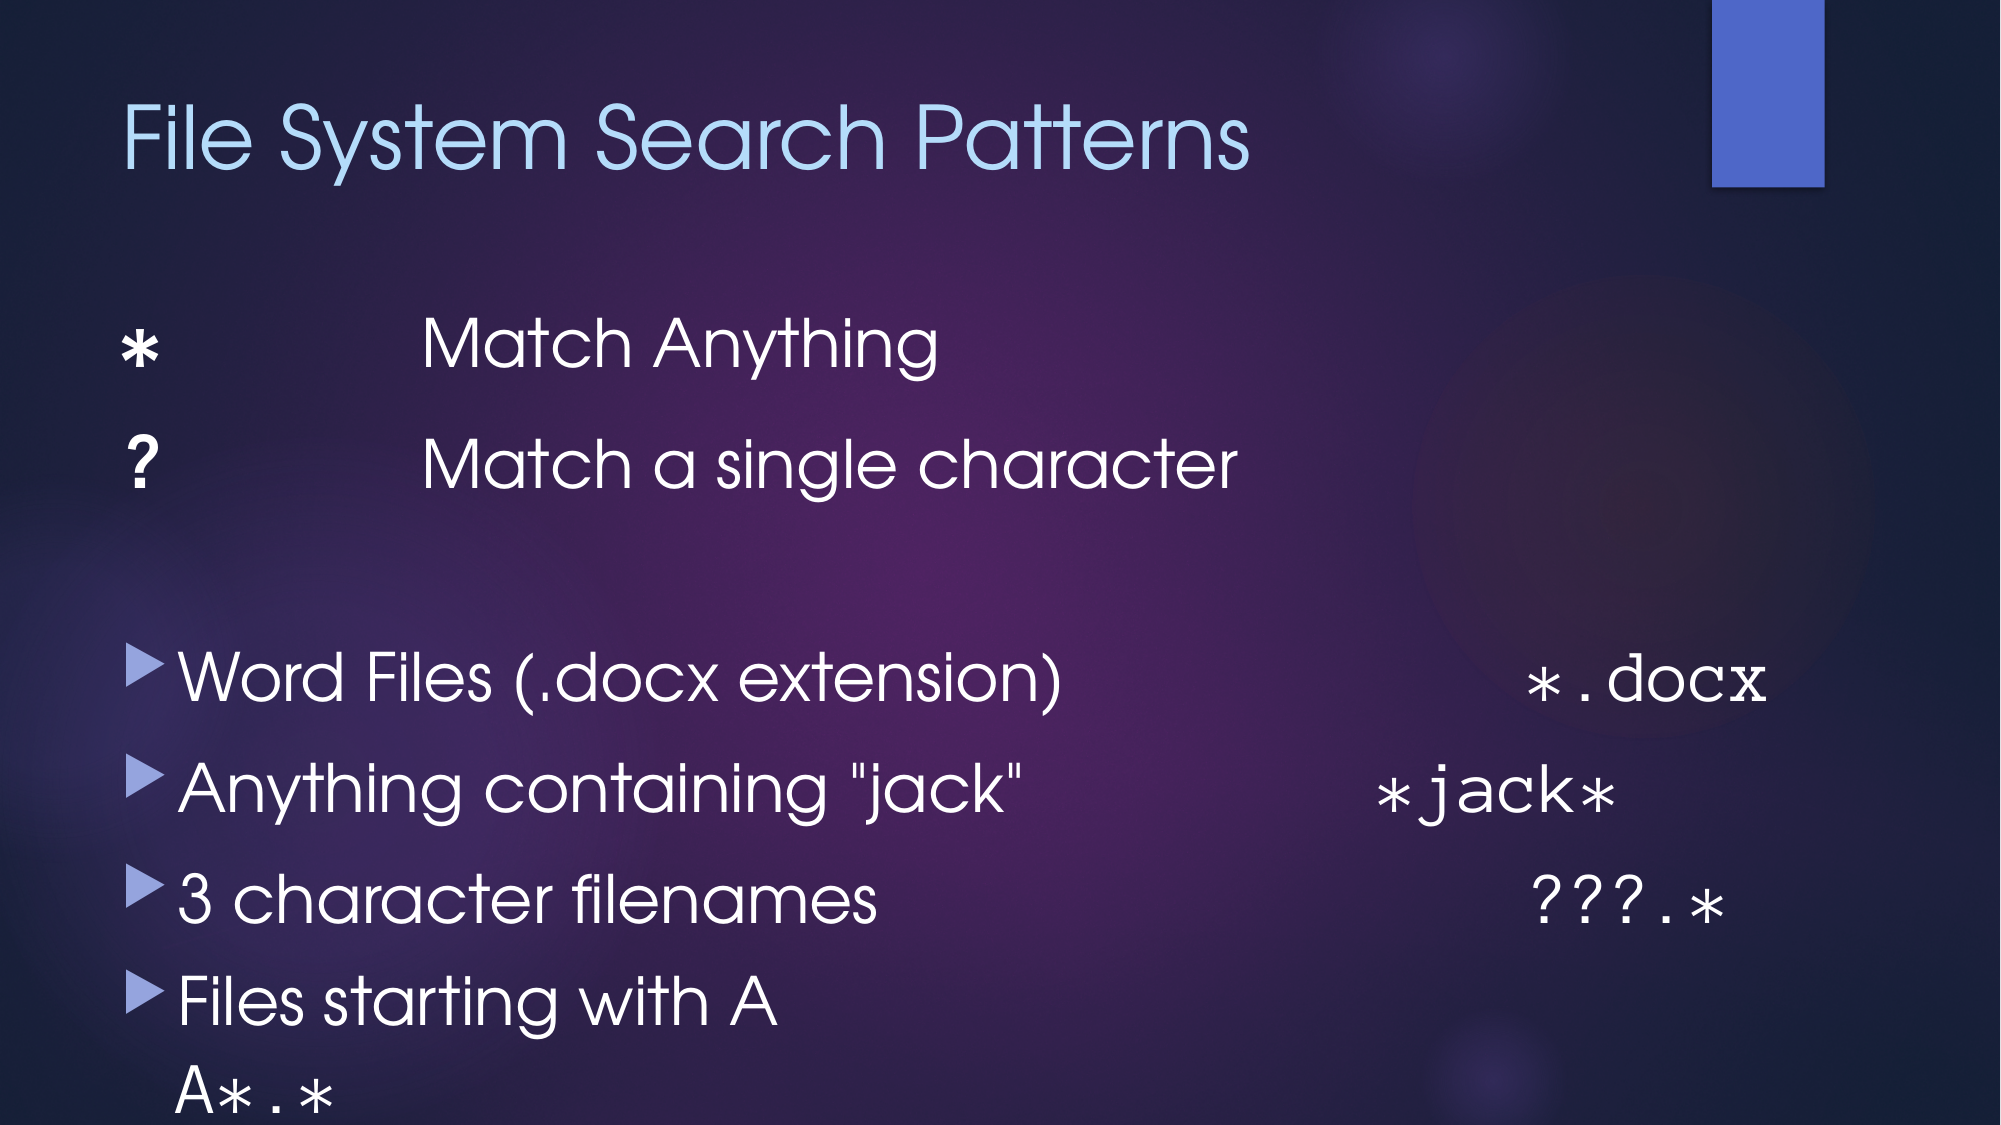

# File System Search Patterns
*		Match Anything
?		Match a single character

Word Files (.docx extension) 			*.docx
Anything containing "jack"			*jack*
3 character filenames					???.*
Files starting with A							A*.*